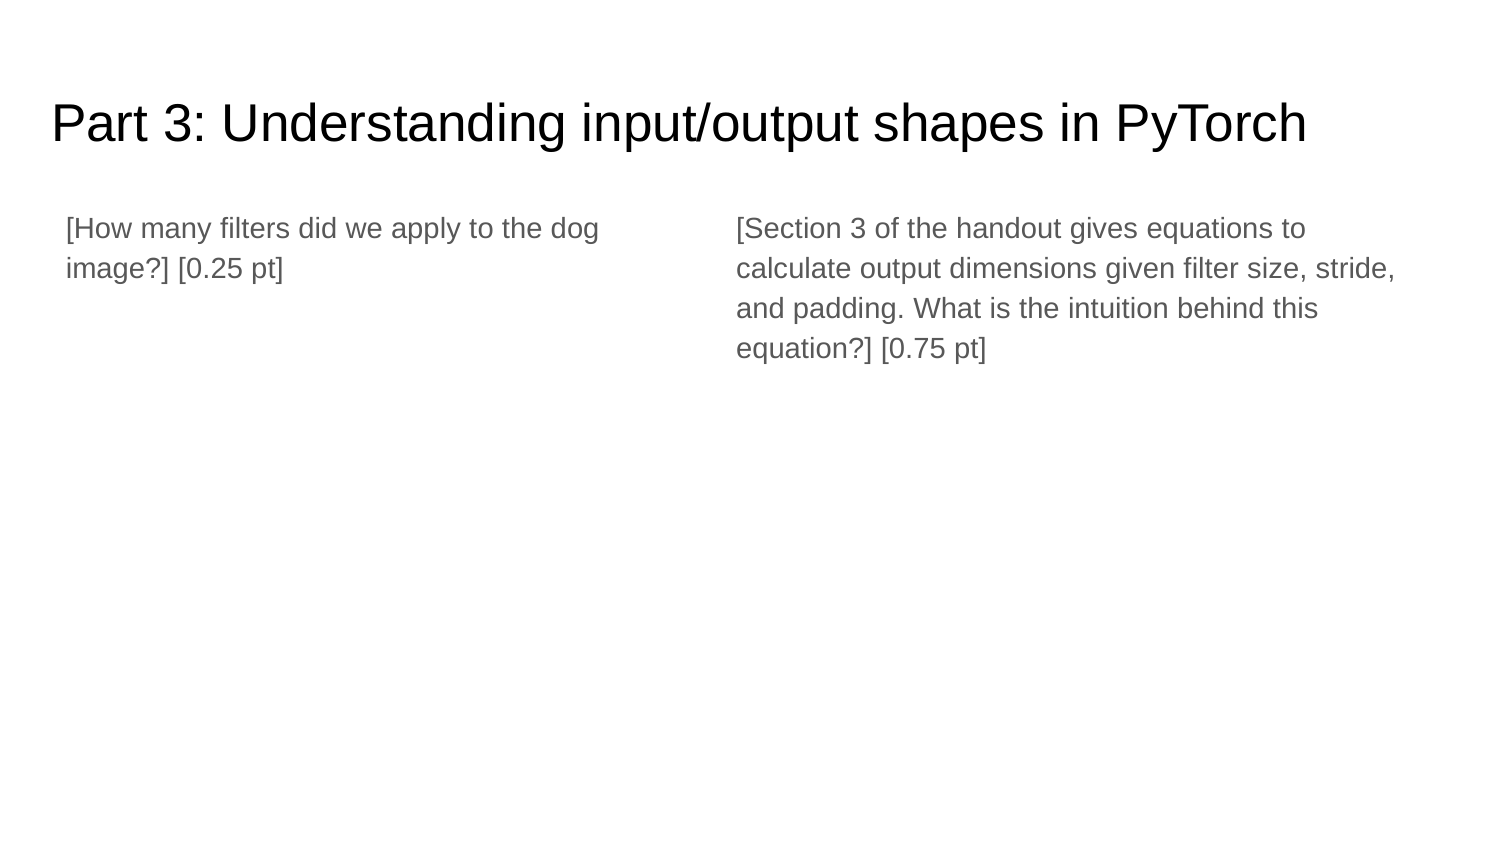

# Part 3: Understanding input/output shapes in PyTorch
[How many filters did we apply to the dog image?] [0.25 pt]
[Section 3 of the handout gives equations to calculate output dimensions given filter size, stride, and padding. What is the intuition behind this equation?] [0.75 pt]